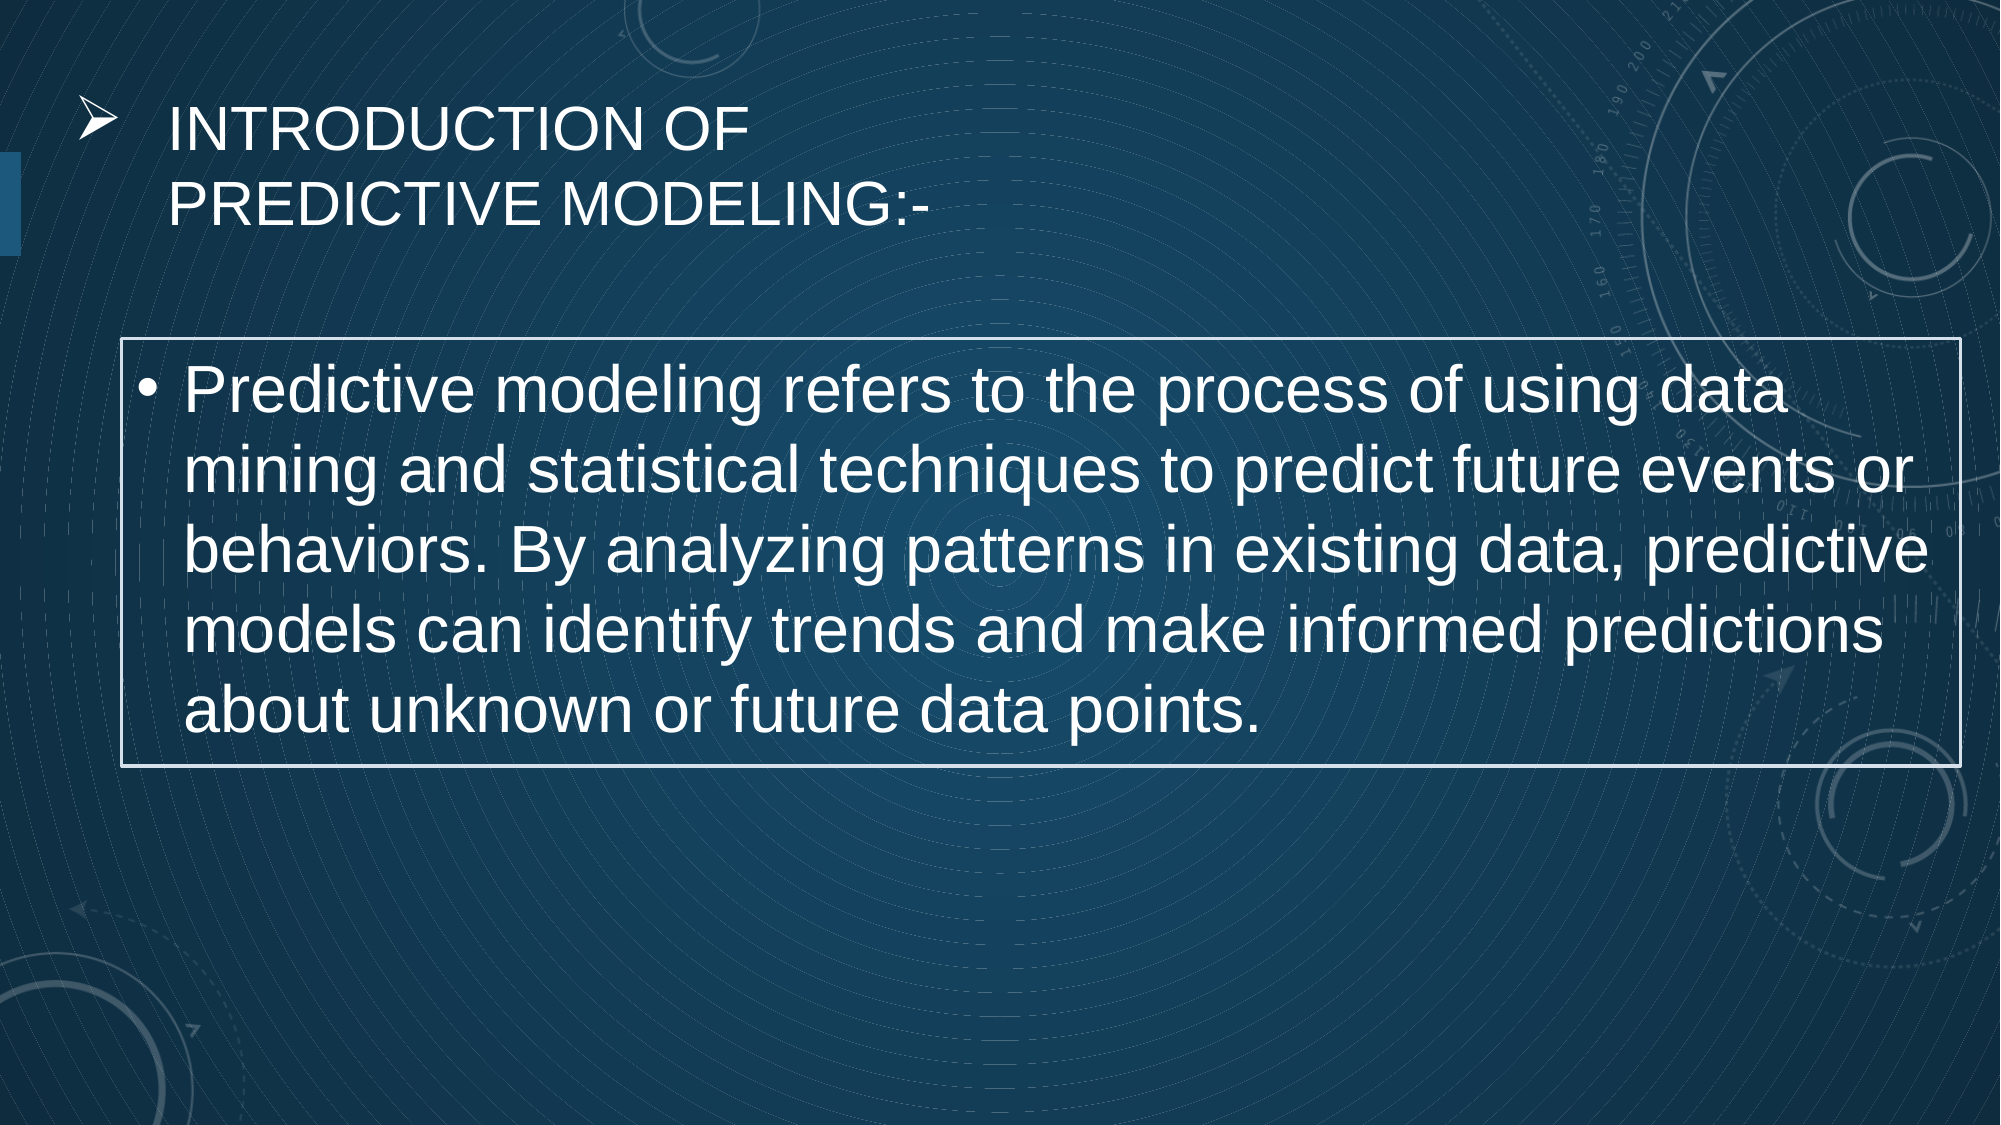

# Introduction Of predictive modeling:-

Predictive modeling refers to the process of using data mining and statistical techniques to predict future events or behaviors. By analyzing patterns in existing data, predictive models can identify trends and make informed predictions about unknown or future data points.